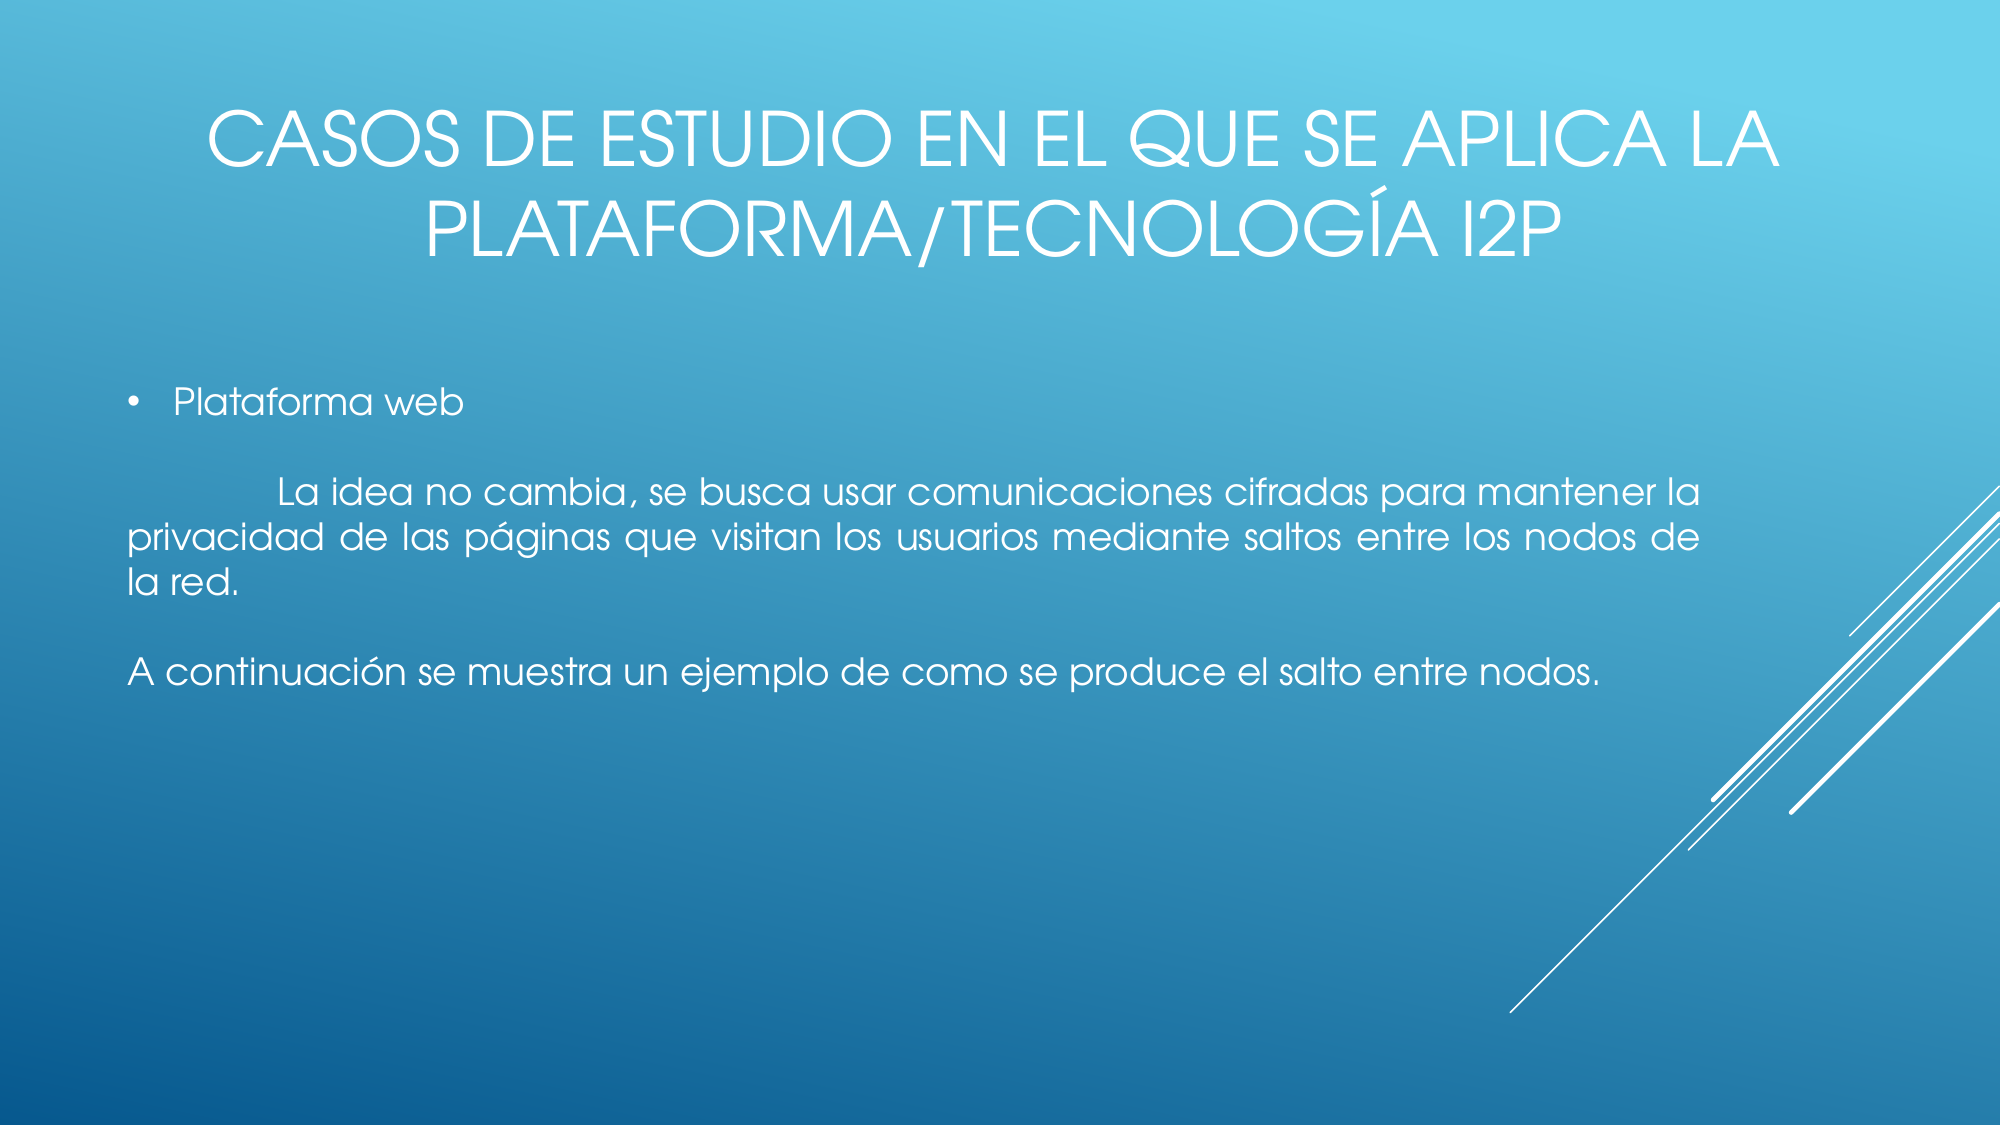

# Casos de estudio en el que se aplica la plataforma/tecnología I2P
Plataforma web

	La idea no cambia, se busca usar comunicaciones cifradas para mantener la privacidad de las páginas que visitan los usuarios mediante saltos entre los nodos de la red.

A continuación se muestra un ejemplo de como se produce el salto entre nodos.